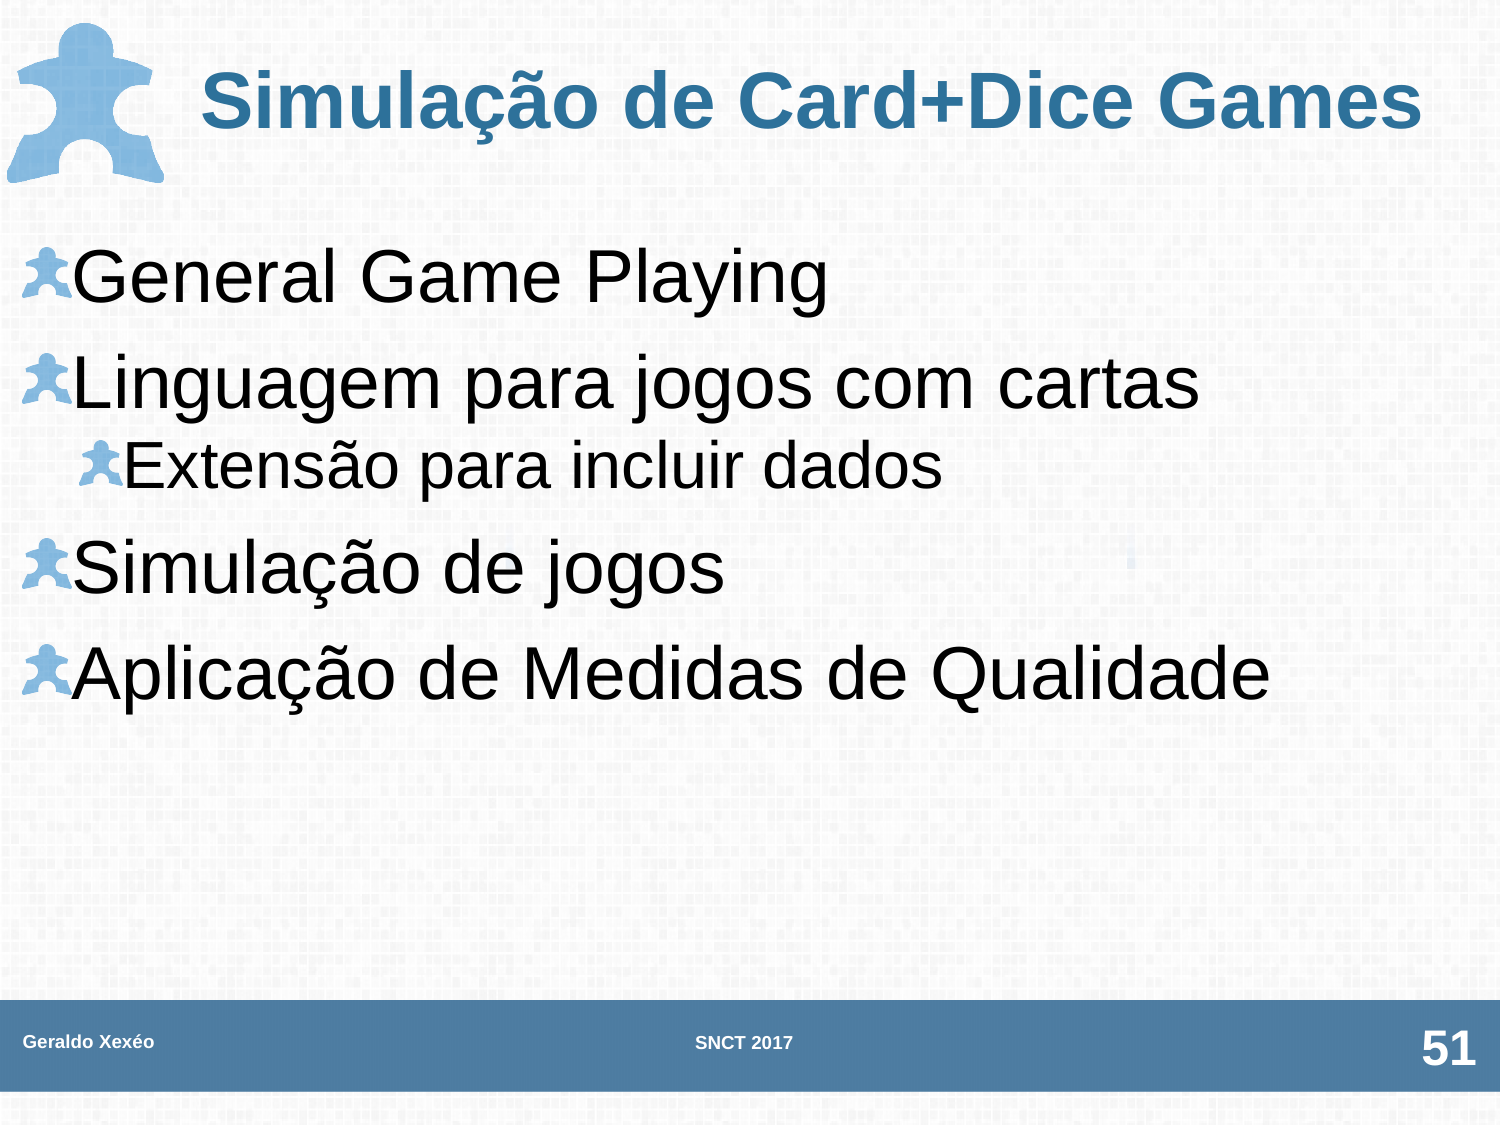

# Simulação de Card+Dice Games
General Game Playing
Linguagem para jogos com cartas
Extensão para incluir dados
Simulação de jogos
Aplicação de Medidas de Qualidade
Geraldo Xexéo
SNCT 2017
51